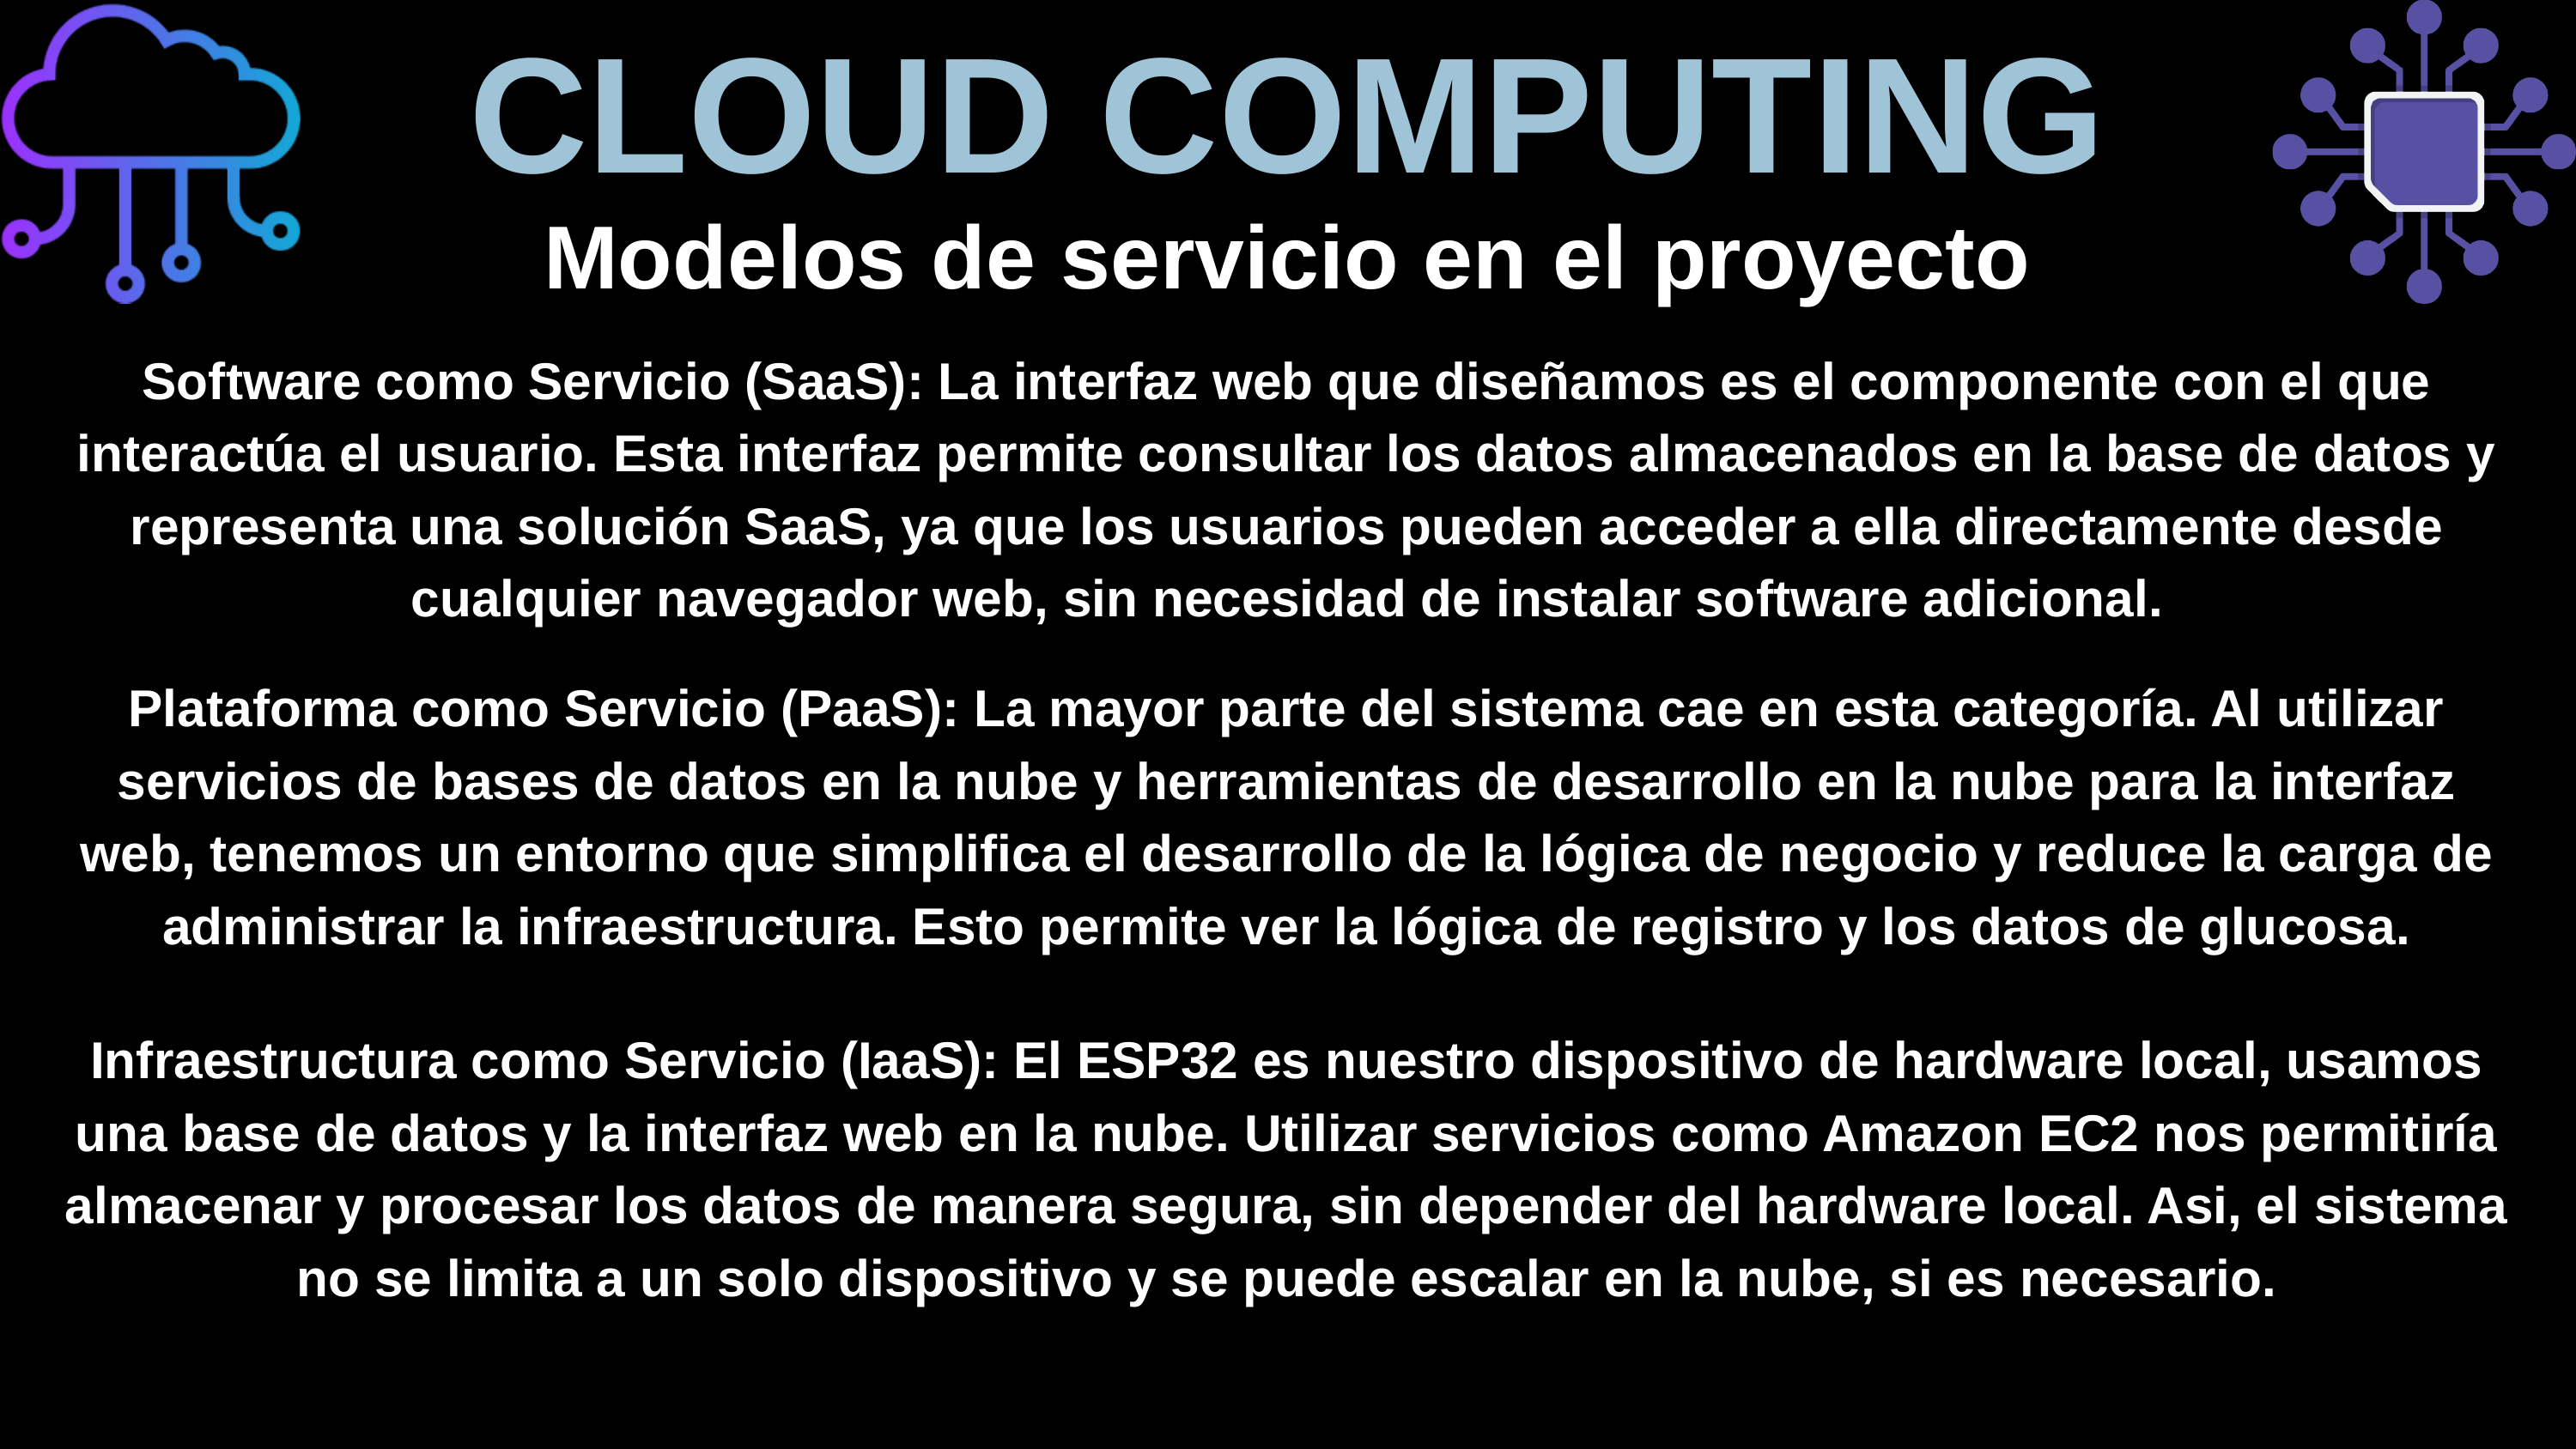

CLOUD COMPUTING
Modelos de servicio en el proyecto
Software como Servicio (SaaS): La interfaz web que diseñamos es el componente con el que interactúa el usuario. Esta interfaz permite consultar los datos almacenados en la base de datos y representa una solución SaaS, ya que los usuarios pueden acceder a ella directamente desde cualquier navegador web, sin necesidad de instalar software adicional.
Plataforma como Servicio (PaaS): La mayor parte del sistema cae en esta categoría. Al utilizar servicios de bases de datos en la nube y herramientas de desarrollo en la nube para la interfaz web, tenemos un entorno que simplifica el desarrollo de la lógica de negocio y reduce la carga de administrar la infraestructura. Esto permite ver la lógica de registro y los datos de glucosa.

Infraestructura como Servicio (IaaS): El ESP32 es nuestro dispositivo de hardware local, usamos una base de datos y la interfaz web en la nube. Utilizar servicios como Amazon EC2 nos permitiría almacenar y procesar los datos de manera segura, sin depender del hardware local. Asi, el sistema no se limita a un solo dispositivo y se puede escalar en la nube, si es necesario.